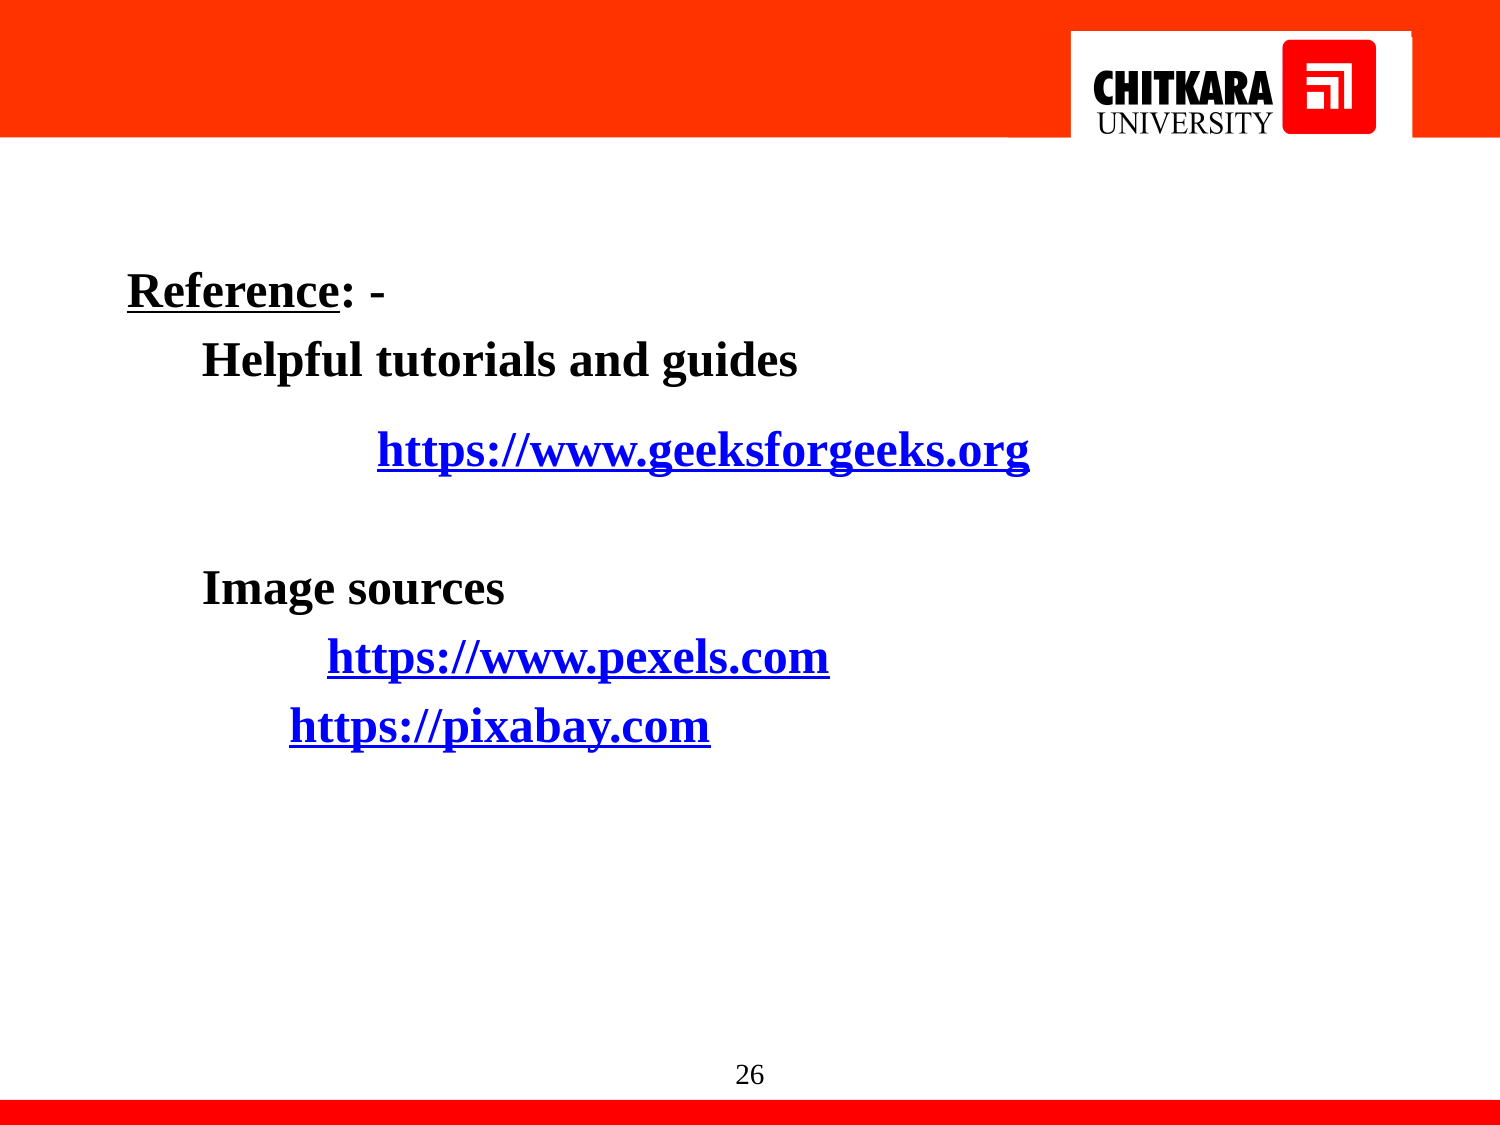

Reference: -
Helpful tutorials and guides
                    https://www.geeksforgeeks.org

Image sources
             https://www.pexels.com
       https://pixabay.com

26